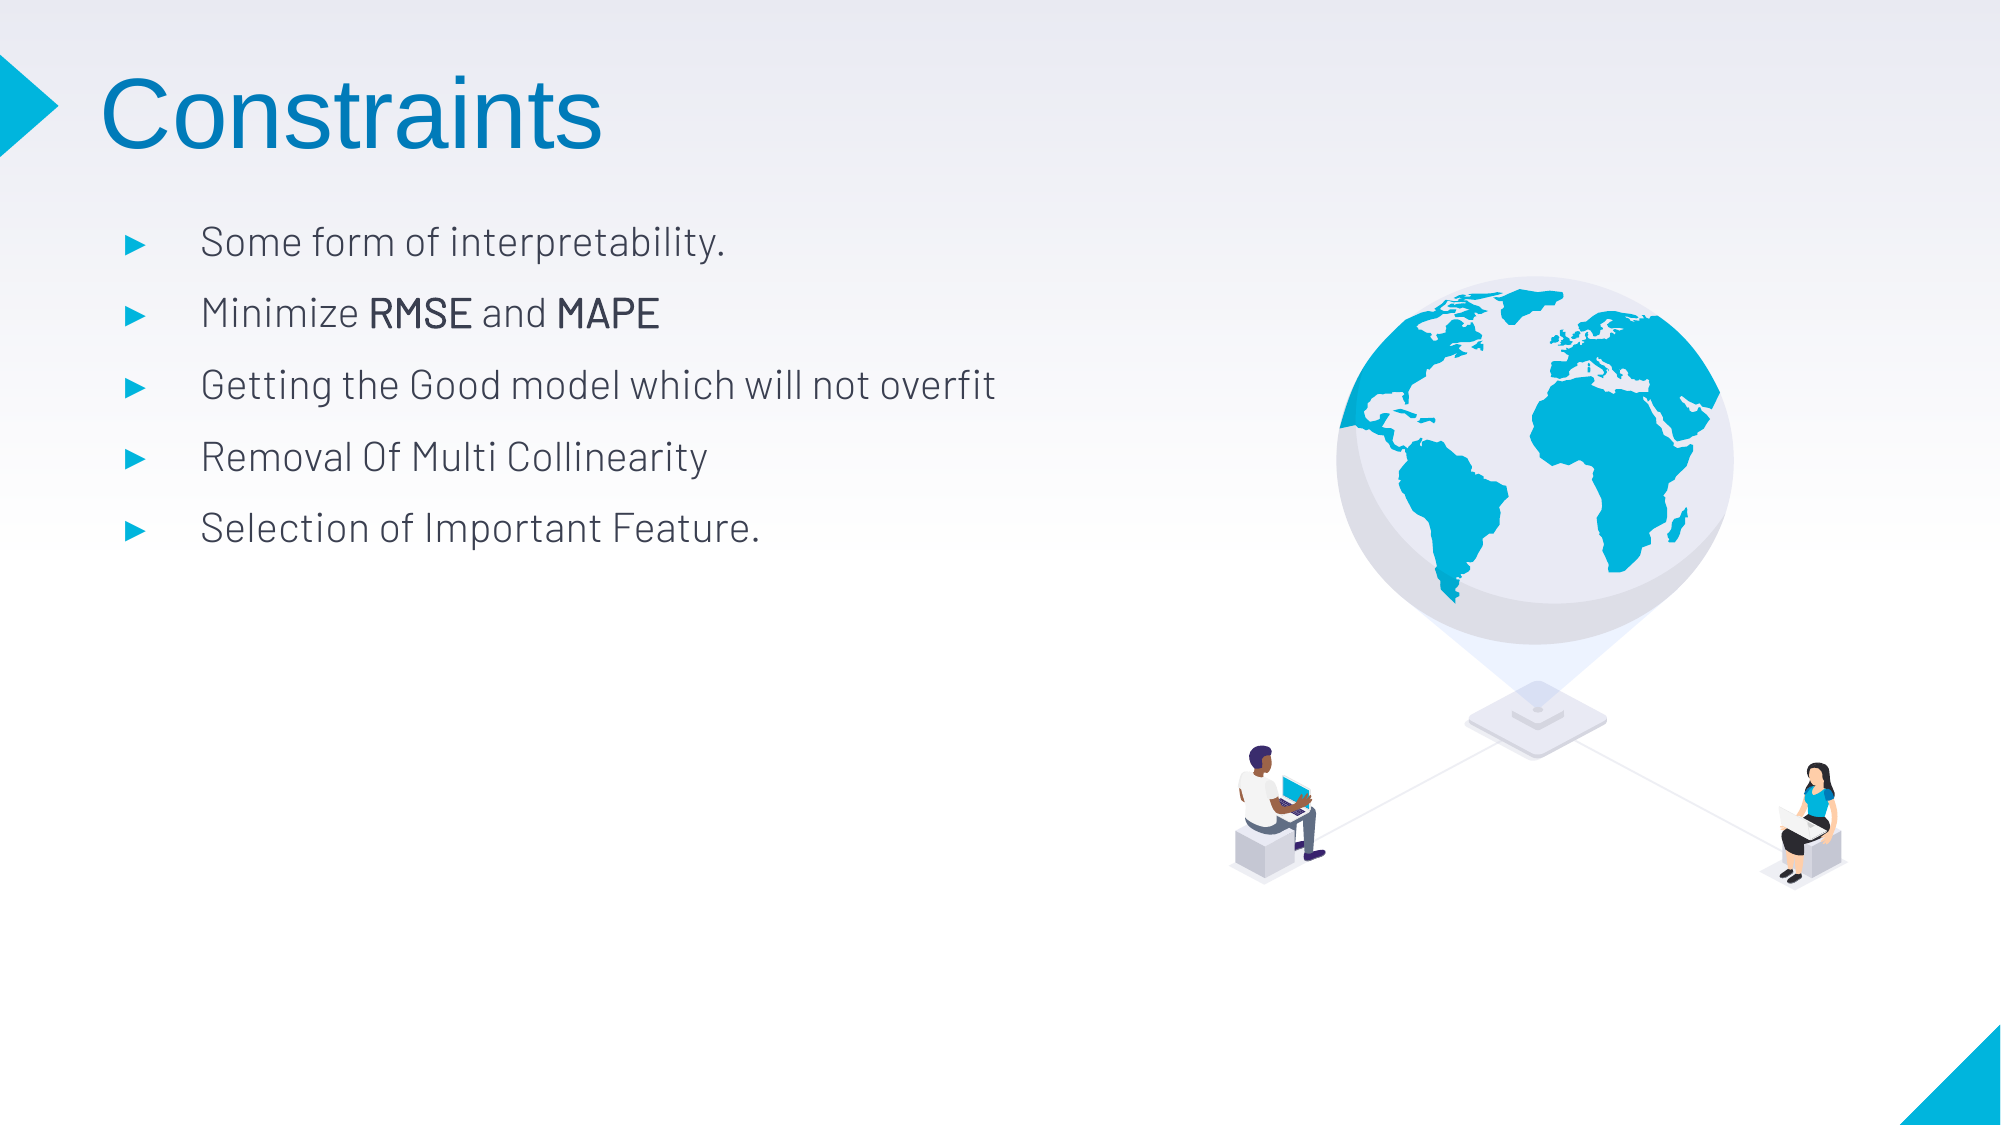

# Constraints
Some form of interpretability.
Minimize RMSE and MAPE
Getting the Good model which will not overfit
Removal Of Multi Collinearity
Selection of Important Feature.